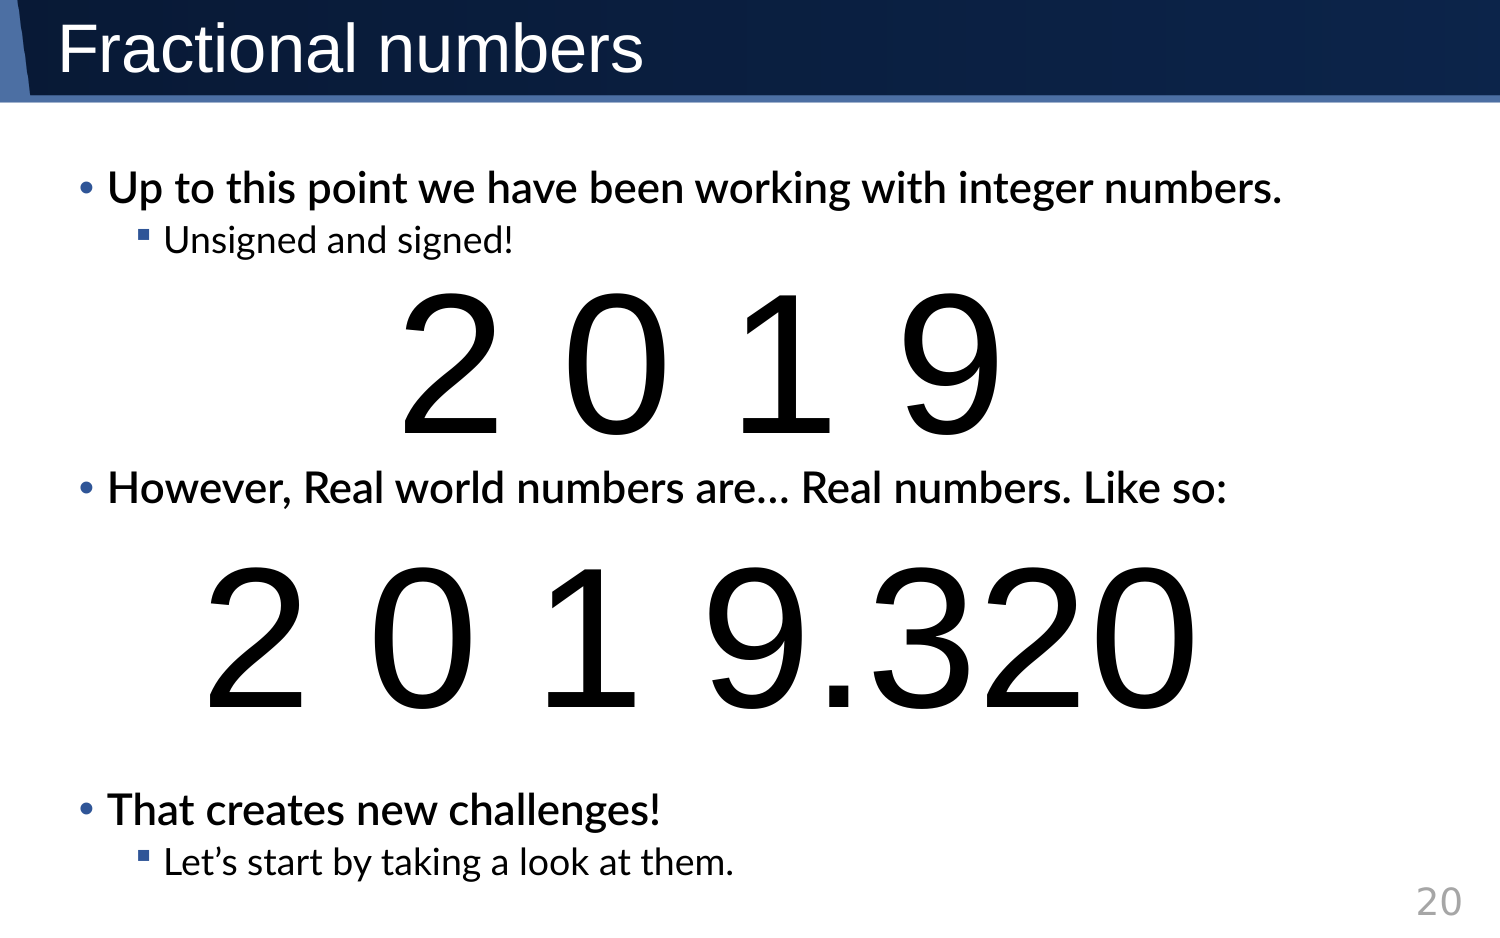

# Fractional numbers
Up to this point we have been working with integer numbers.
Unsigned and signed!

However, Real world numbers are… Real numbers. Like so:

That creates new challenges!
Let’s start by taking a look at them.
2 0 1 9
2 0 1 9.320
20